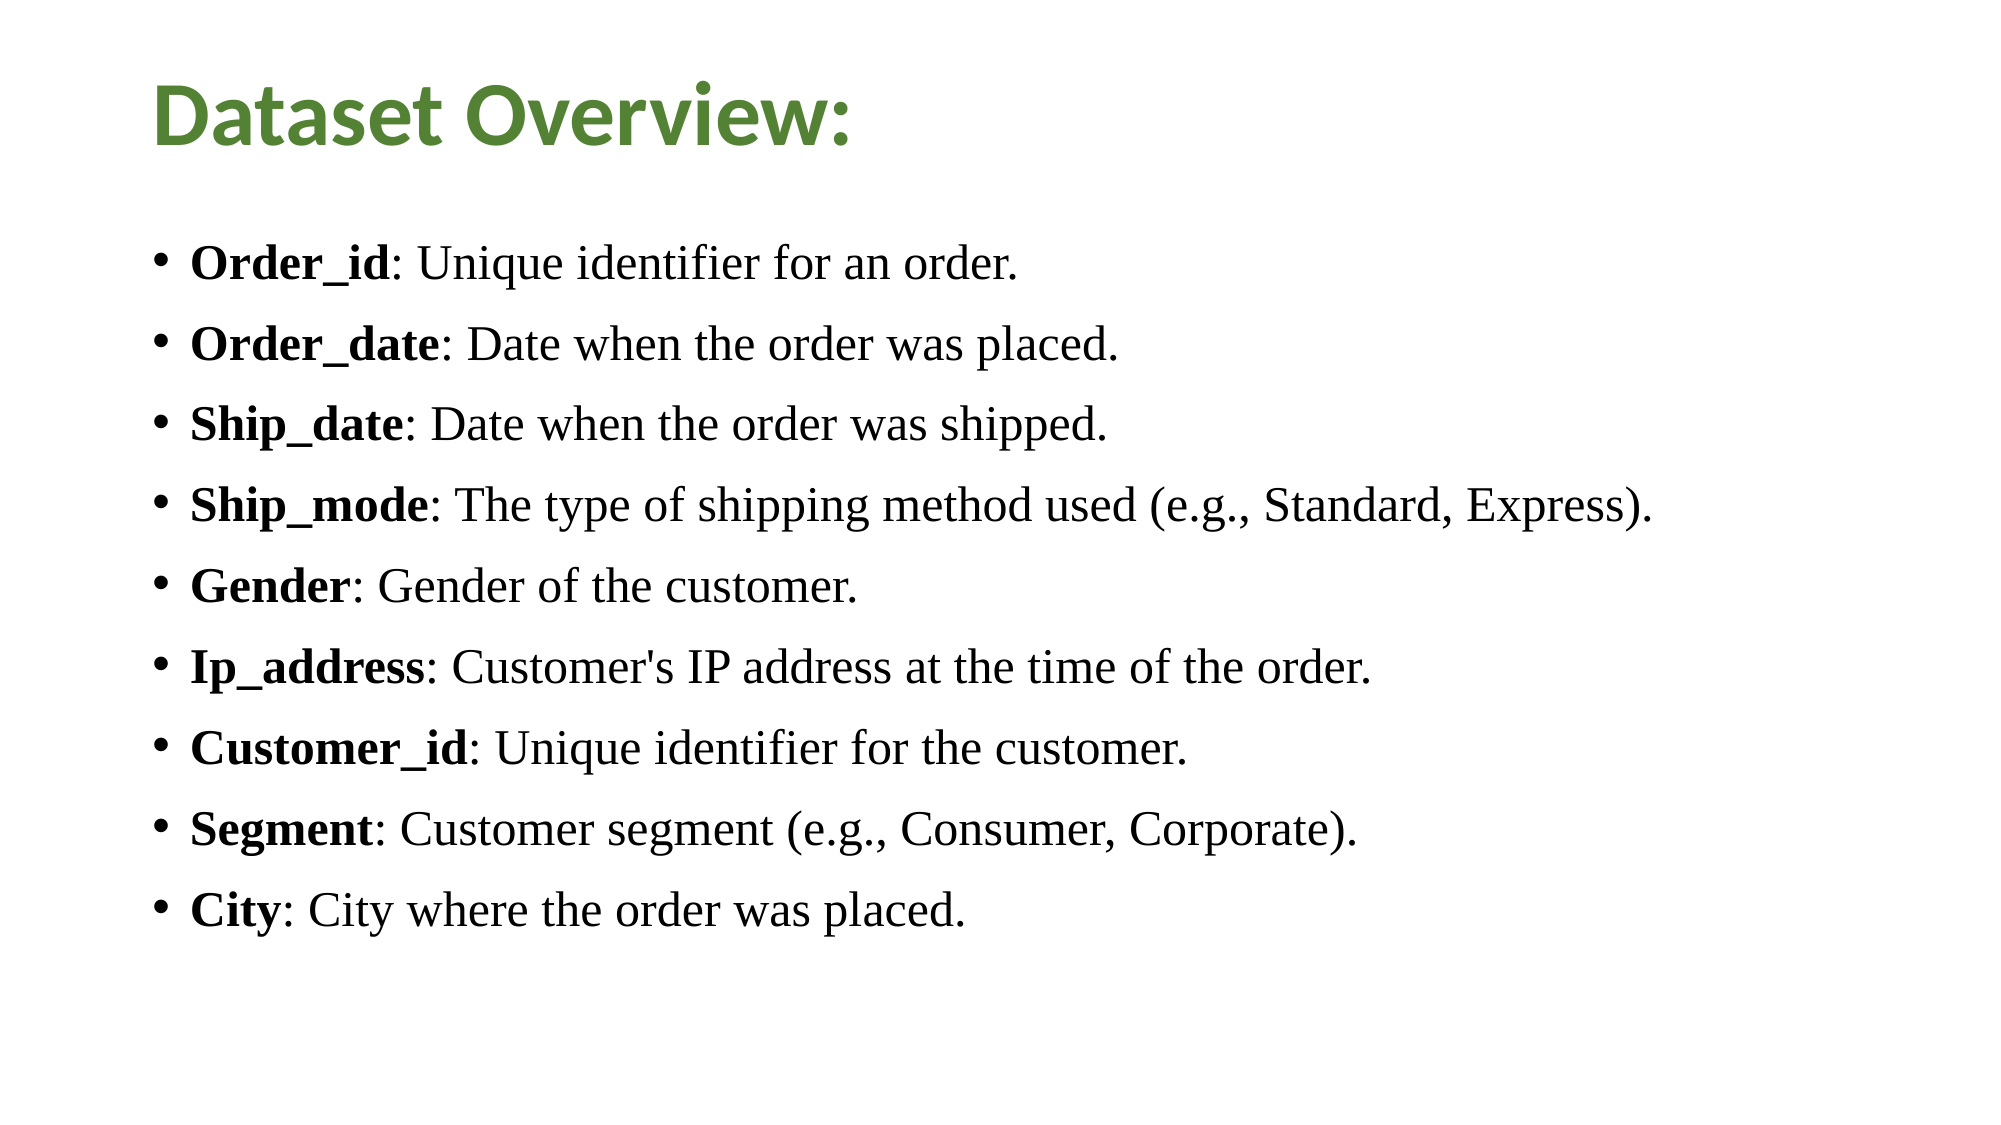

# Dataset Overview:
Order_id: Unique identifier for an order.
Order_date: Date when the order was placed.
Ship_date: Date when the order was shipped.
Ship_mode: The type of shipping method used (e.g., Standard, Express).
Gender: Gender of the customer.
Ip_address: Customer's IP address at the time of the order.
Customer_id: Unique identifier for the customer.
Segment: Customer segment (e.g., Consumer, Corporate).
City: City where the order was placed.